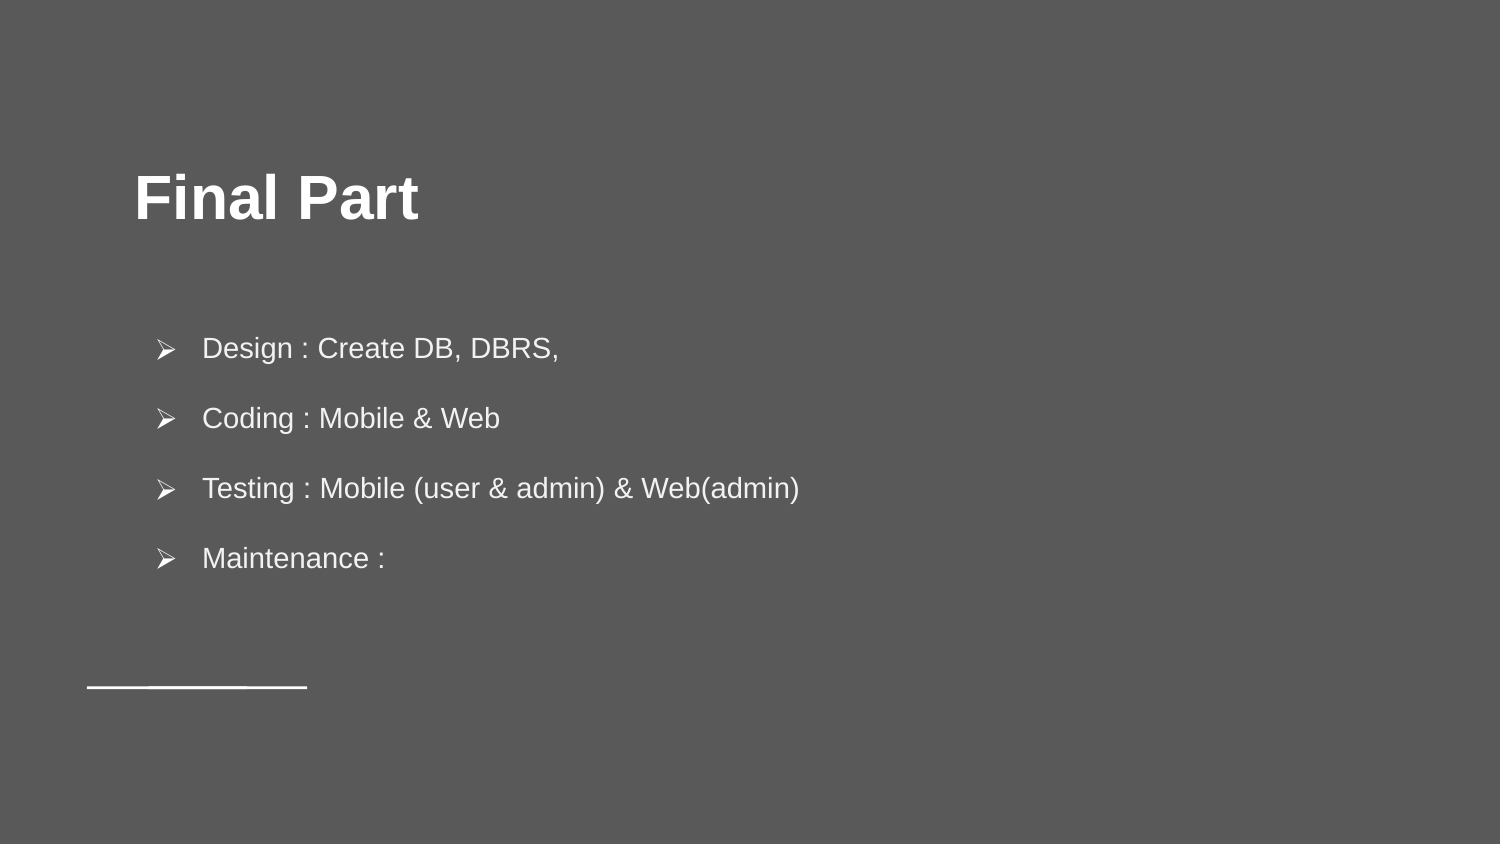

# Final Part
Design : Create DB, DBRS,
Coding : Mobile & Web
Testing : Mobile (user & admin) & Web(admin)
Maintenance :